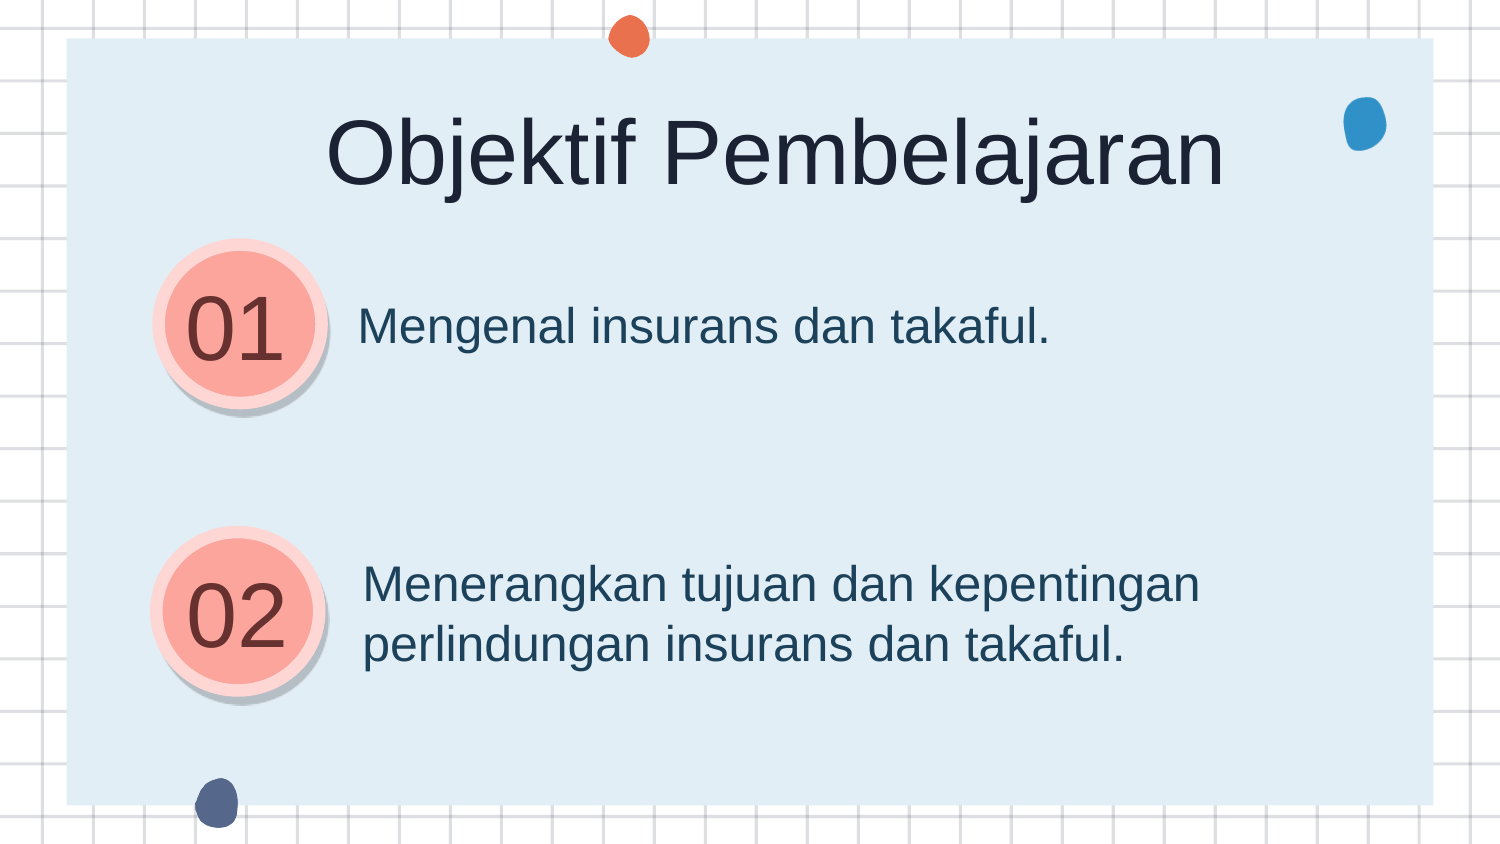

# Objektif Pembelajaran

Mengenal insurans dan takaful.
01

Menerangkan tujuan dan kepentingan perlindungan insurans dan takaful.
02